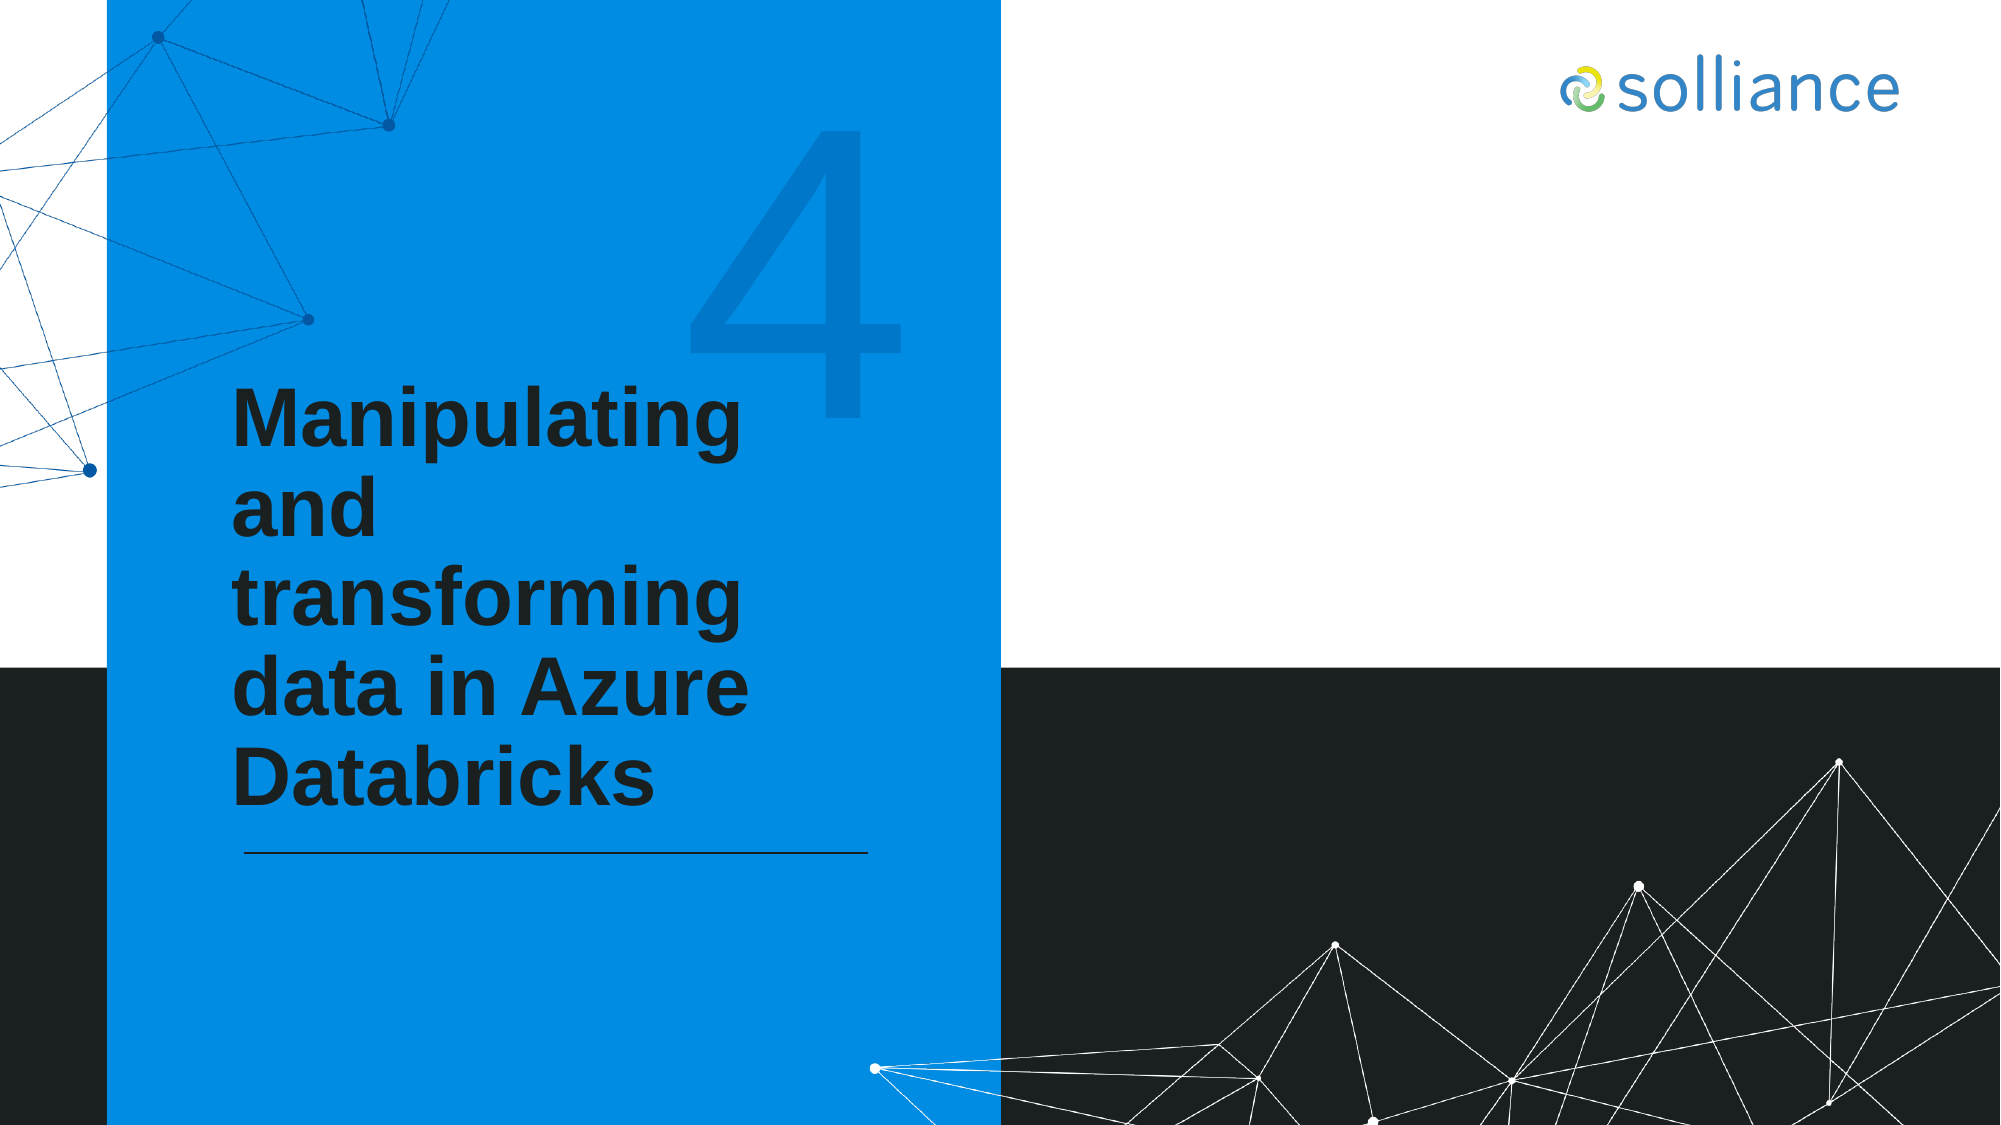

4
# Manipulating and transforming data in Azure Databricks